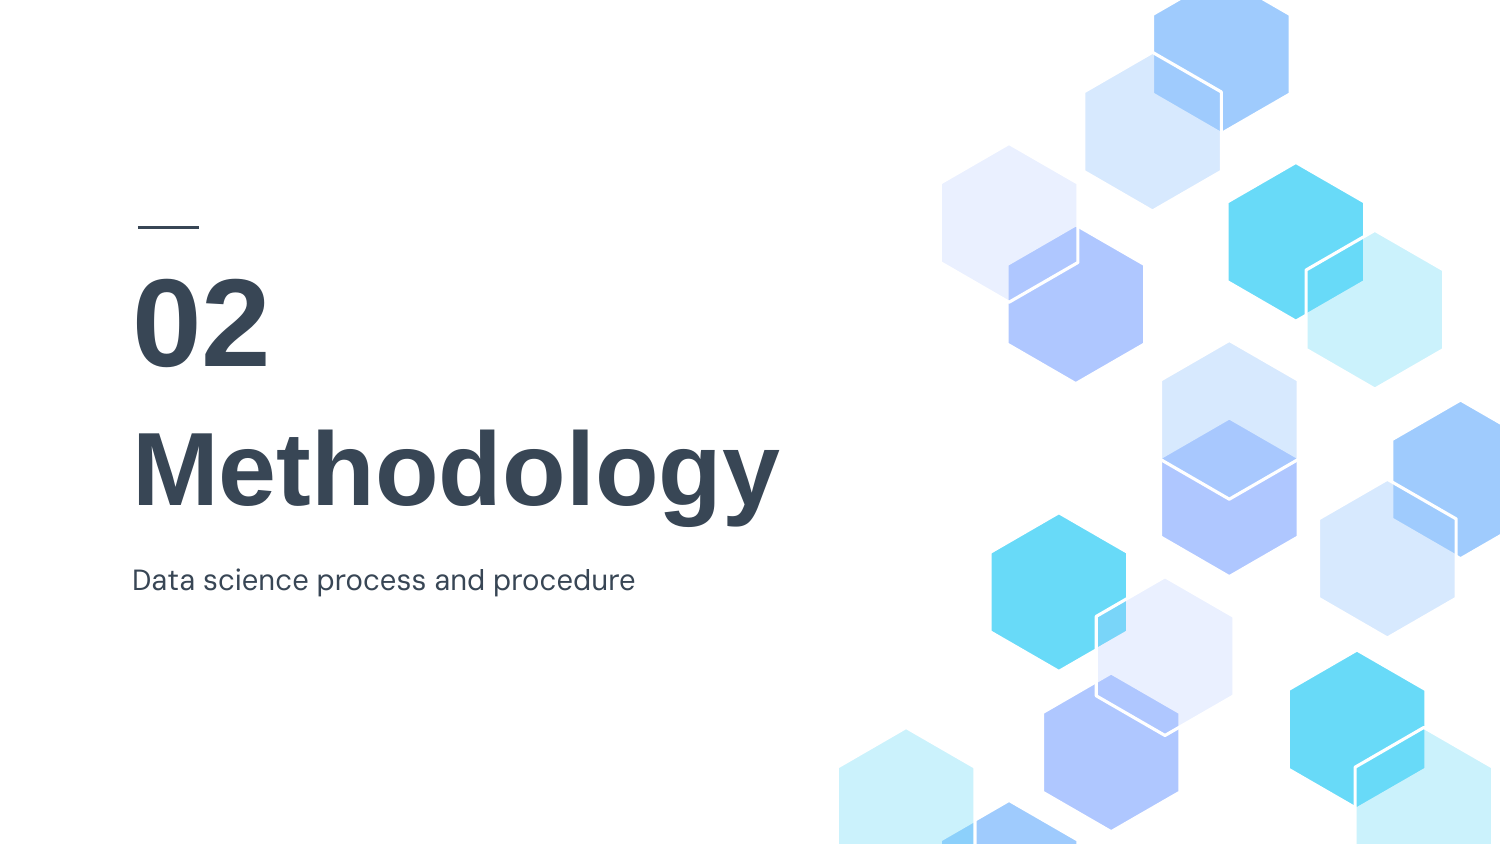

02
# Methodology
Data science process and procedure